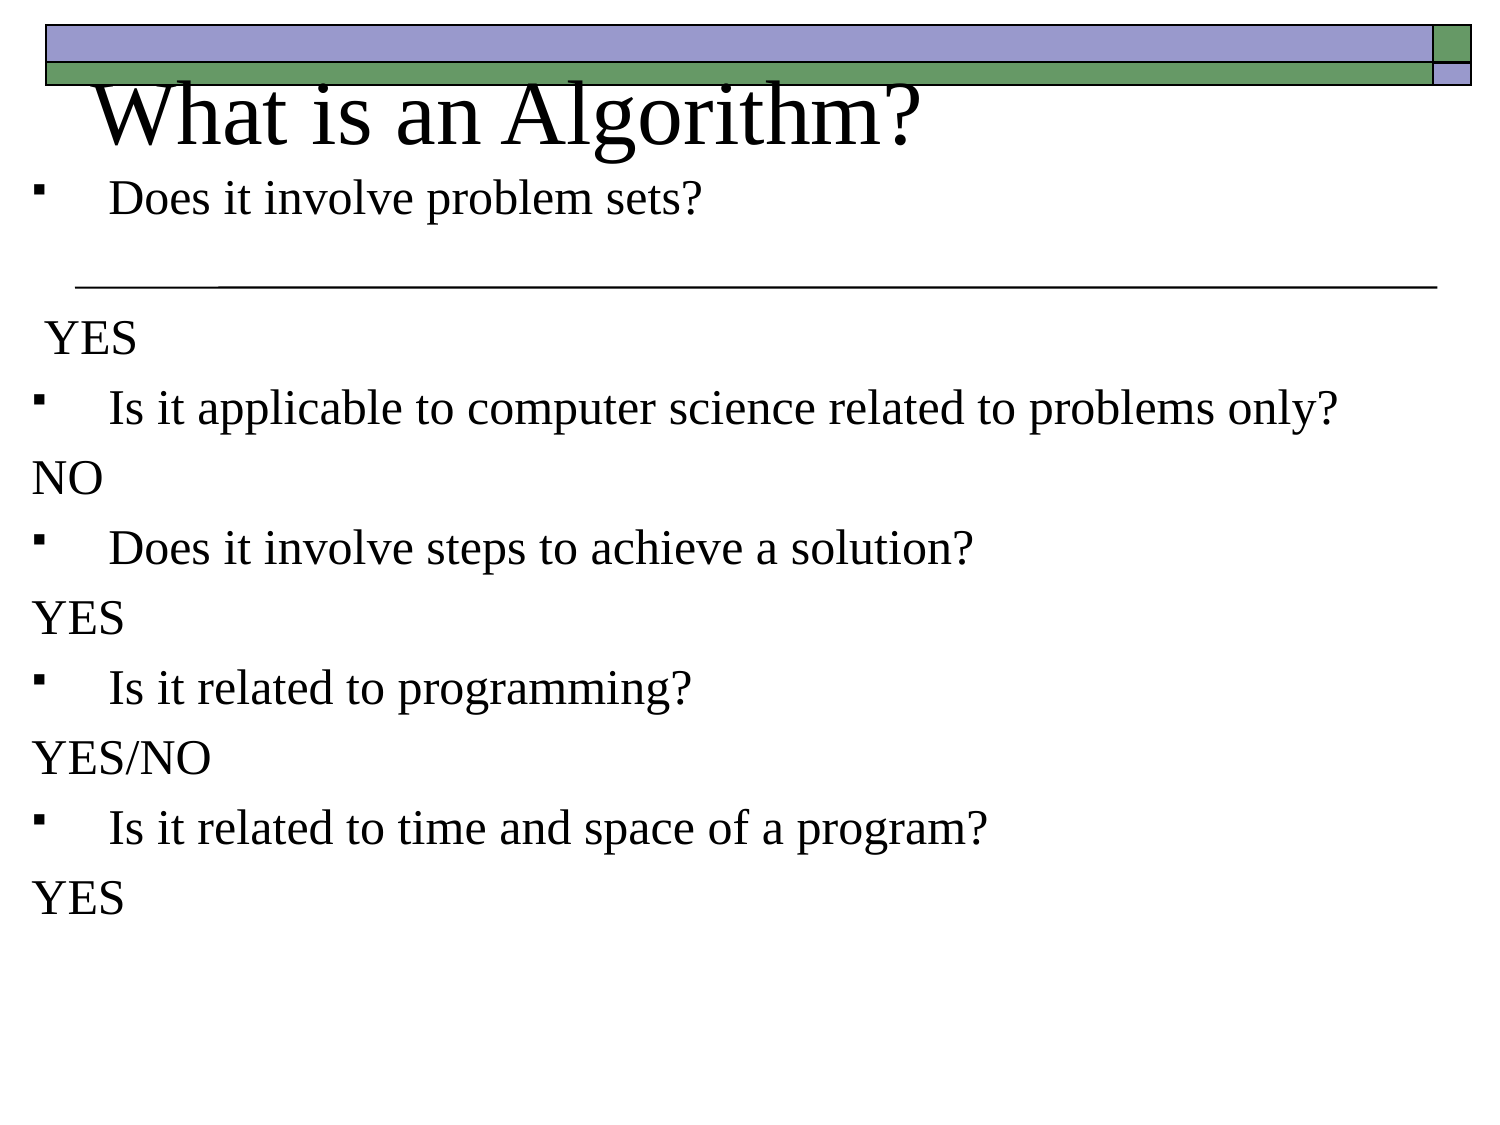

# What is an Algorithm?
Does it involve problem sets?

 YES
Is it applicable to computer science related to problems only?
NO
Does it involve steps to achieve a solution?
YES
Is it related to programming?
YES/NO
Is it related to time and space of a program?
YES